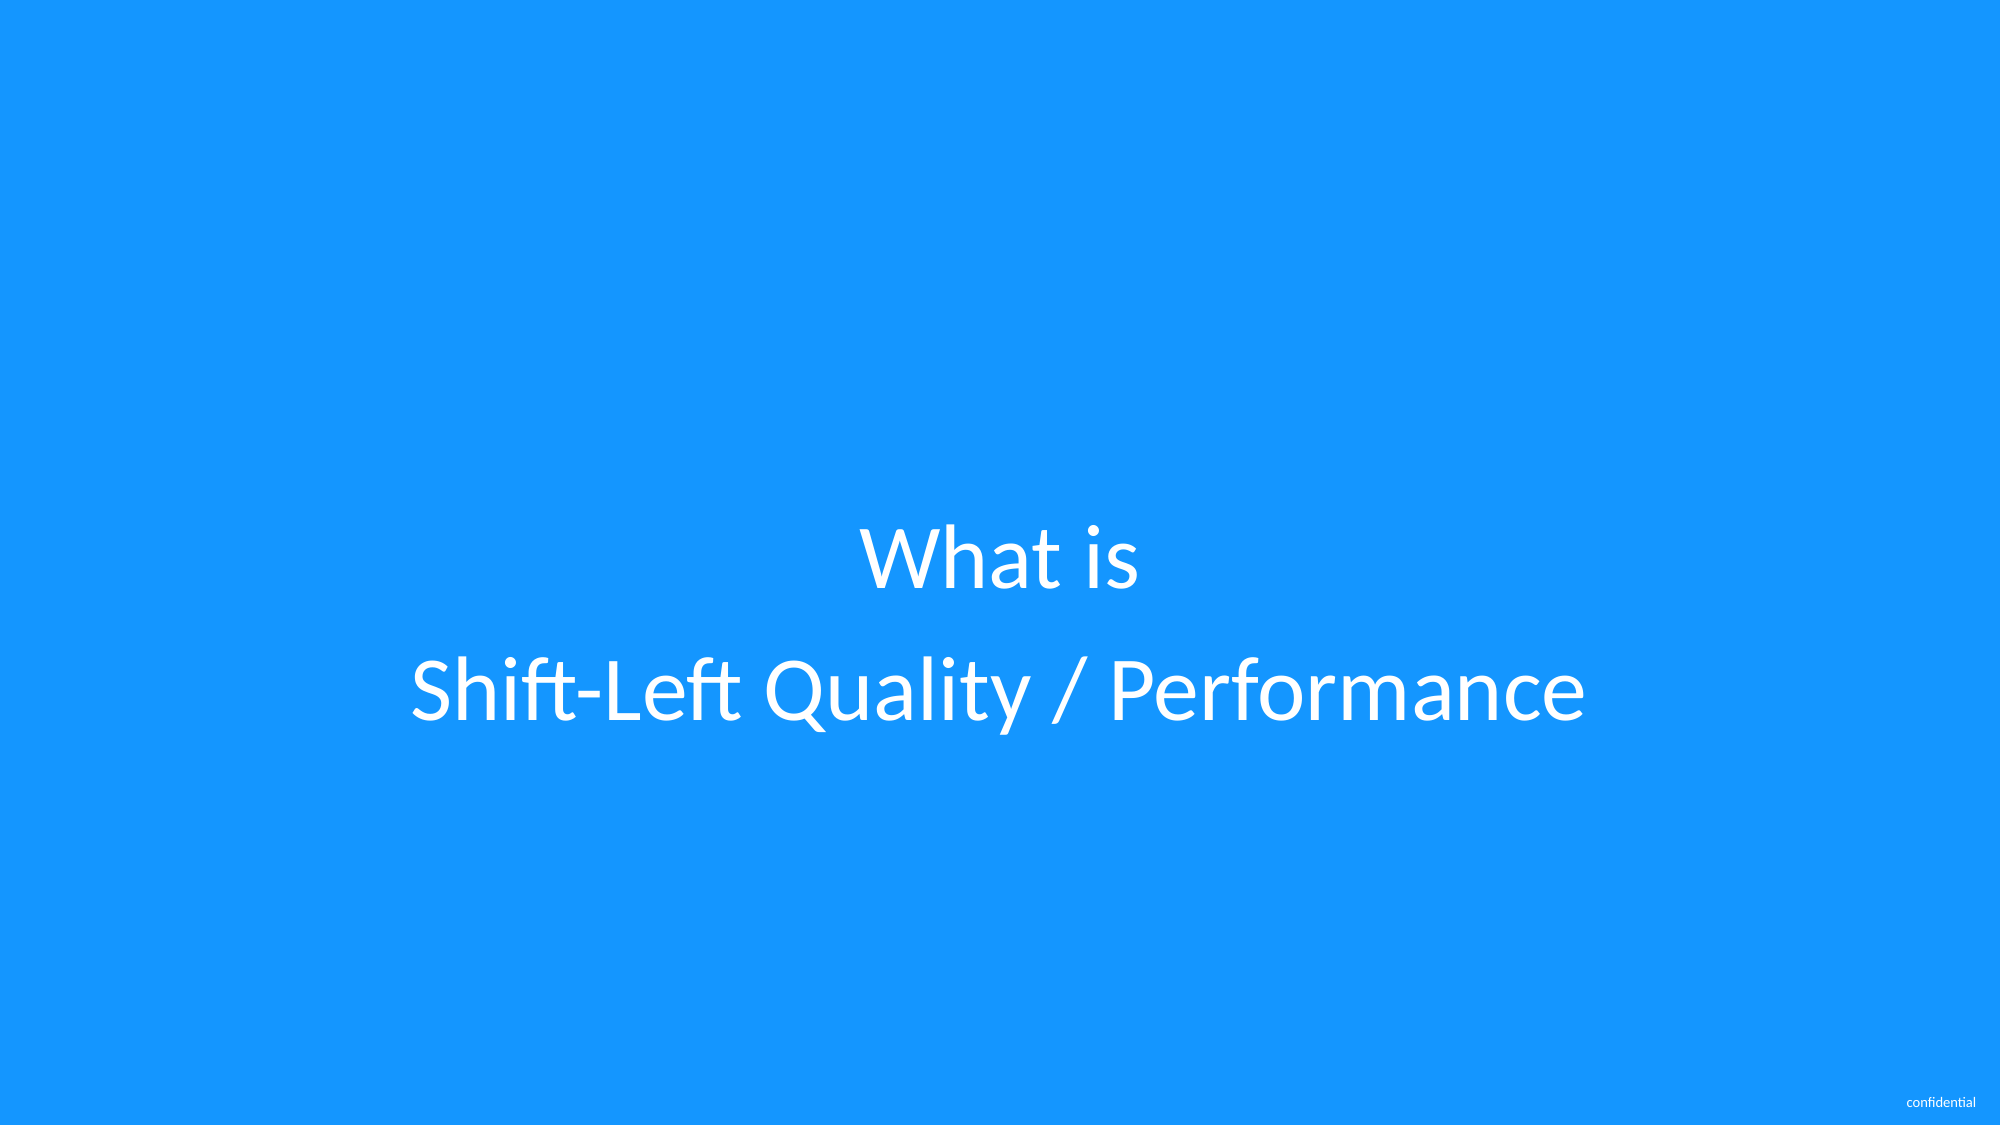

# What is Shift-Left Quality / Performance